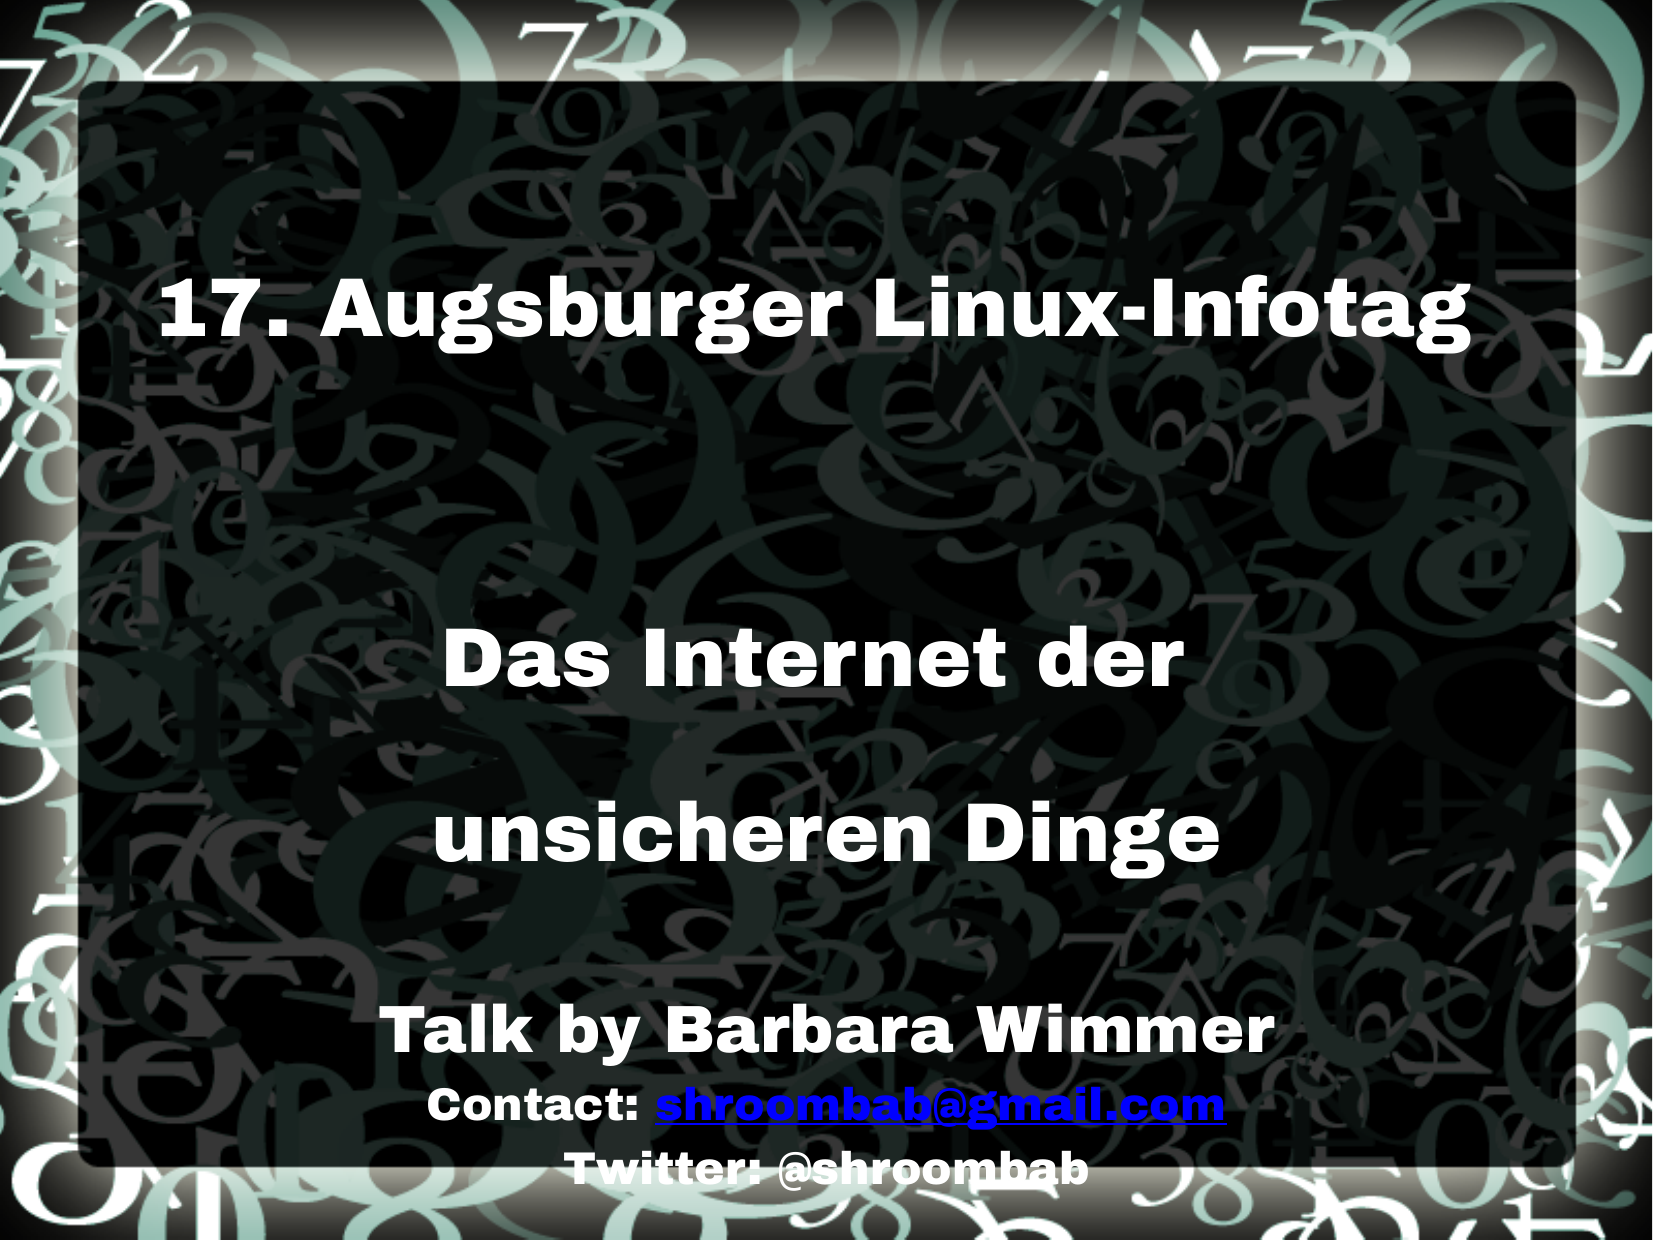

17. Augsburger Linux-Infotag

Das Internet der
unsicheren Dinge

Talk by Barbara Wimmer
Contact: shroombab@gmail.com
Twitter: @shroombab